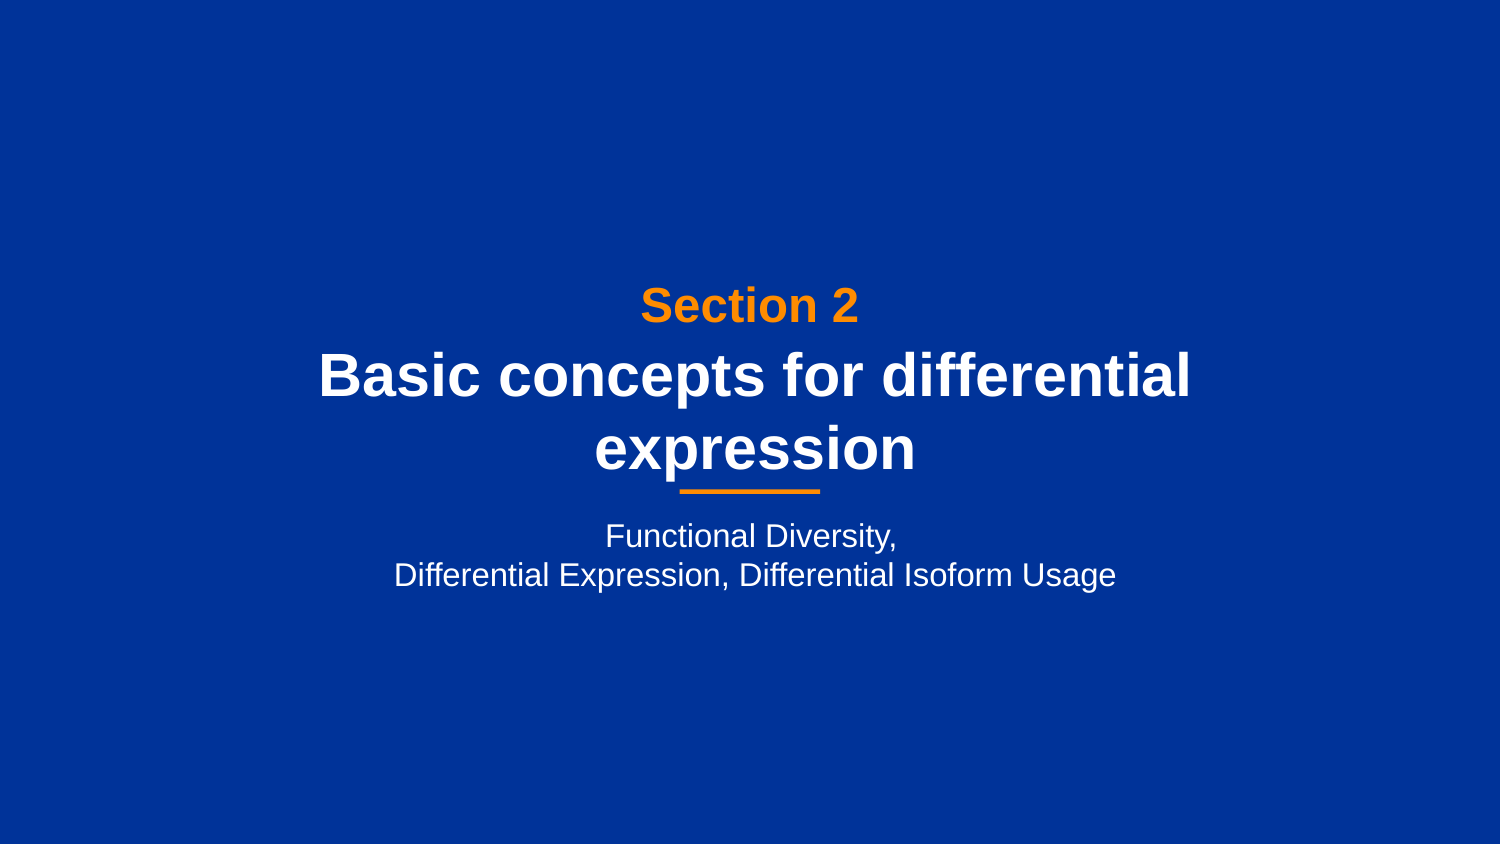

Section 2
Basic concepts for differential expression
Functional Diversity,
Differential Expression, Differential Isoform Usage